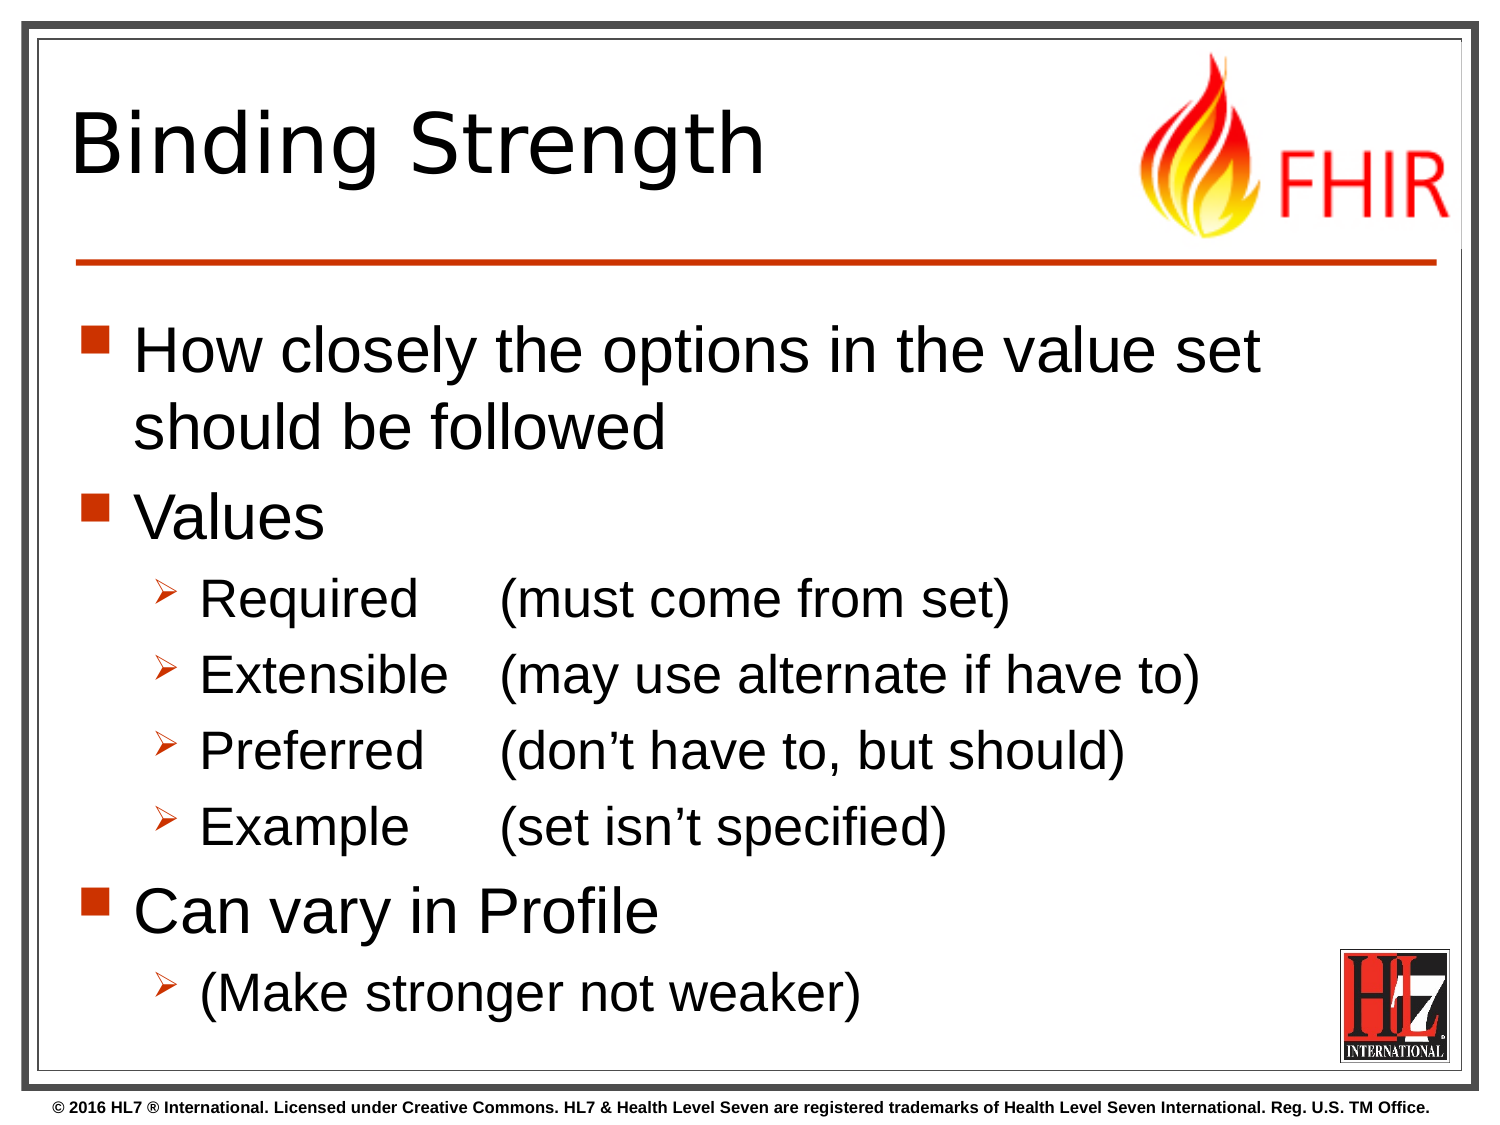

# Binding Strength
How closely the options in the value set should be followed
Values
Required	(must come from set)
Extensible 	(may use alternate if have to)
Preferred	(don’t have to, but should)
Example	(set isn’t specified)
Can vary in Profile
(Make stronger not weaker)